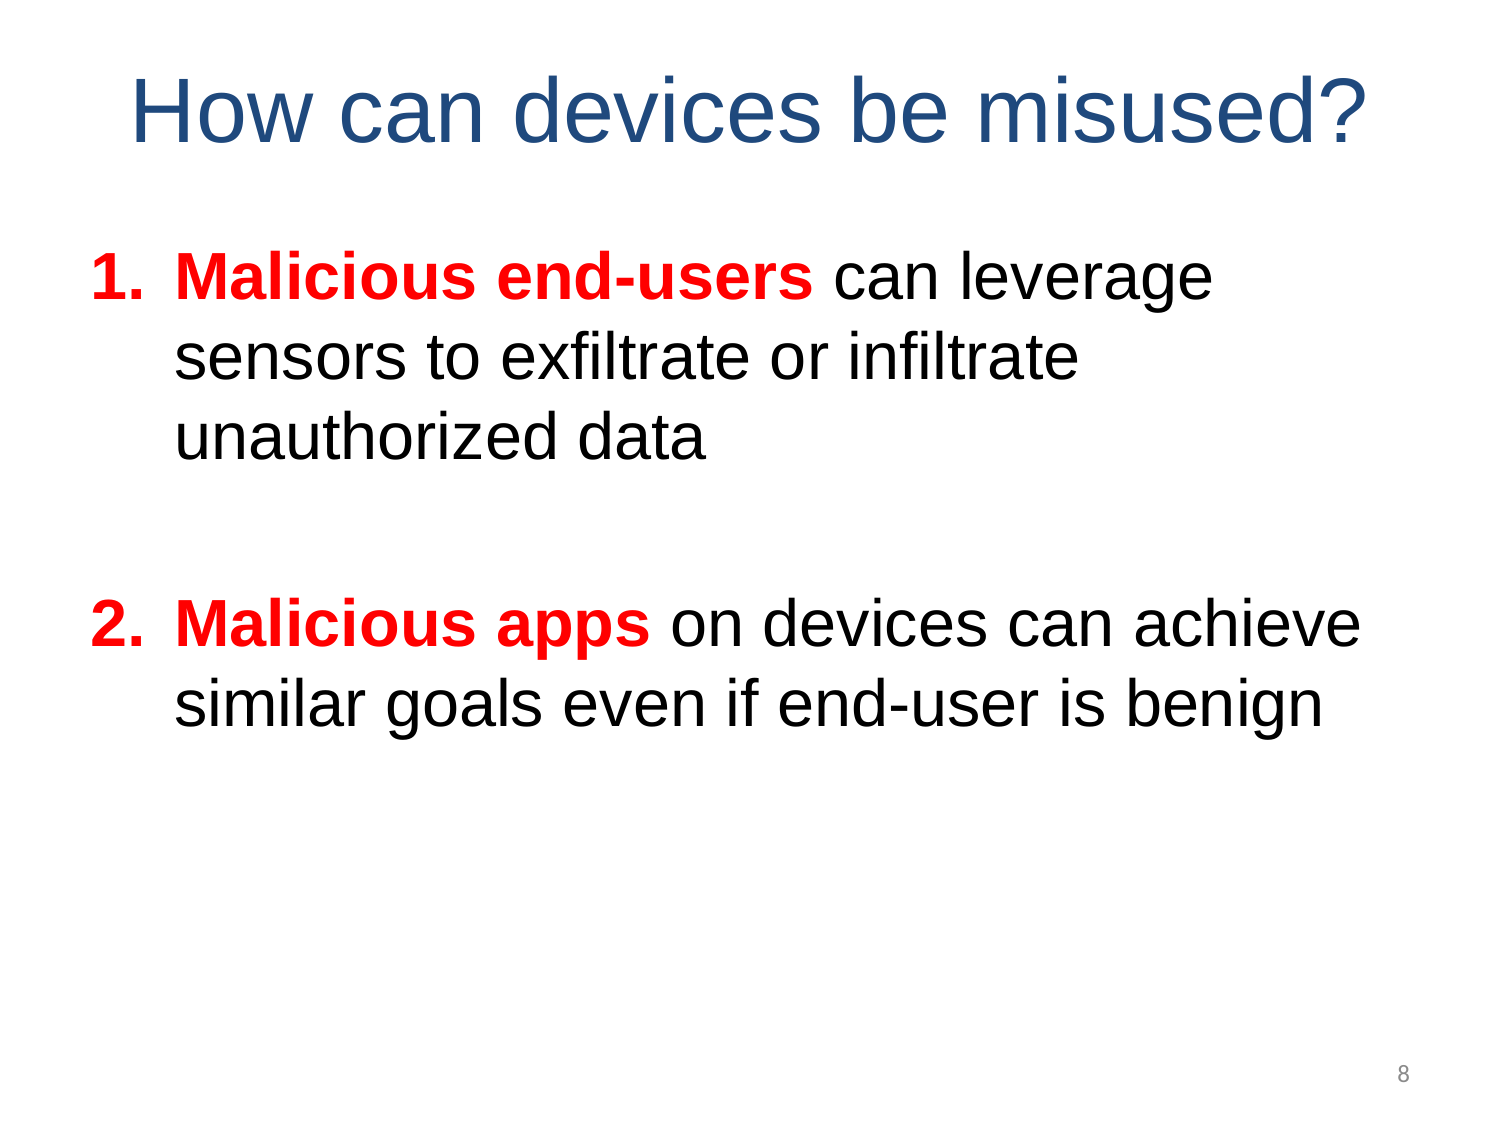

# How can devices be misused?
Malicious end-users can leverage sensors to exfiltrate or infiltrate unauthorized data

Malicious apps on devices can achieve similar goals even if end-user is benign

8